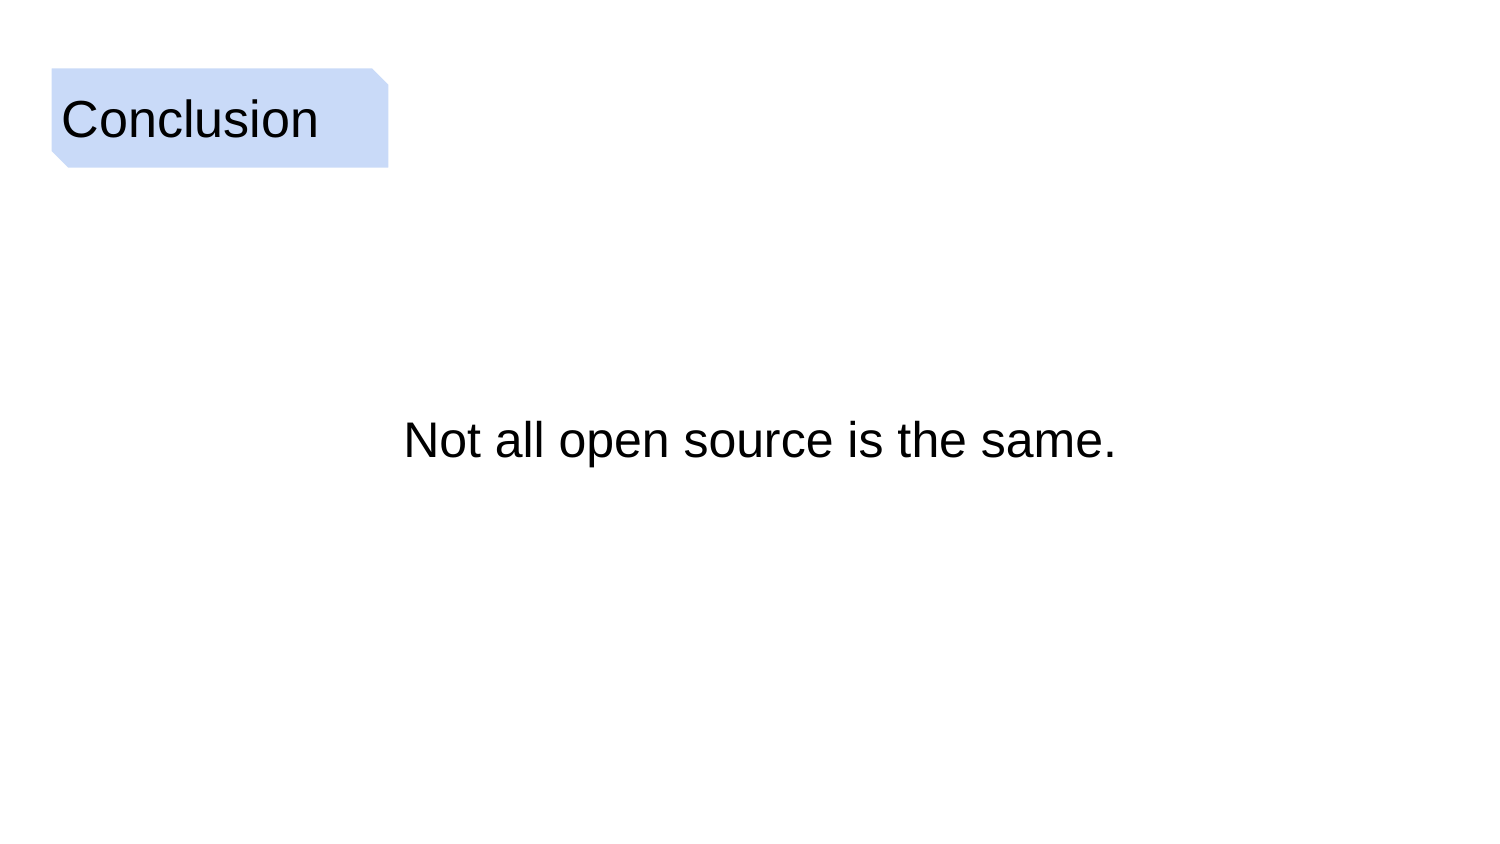

# Conclusion

Not all open source is the same.